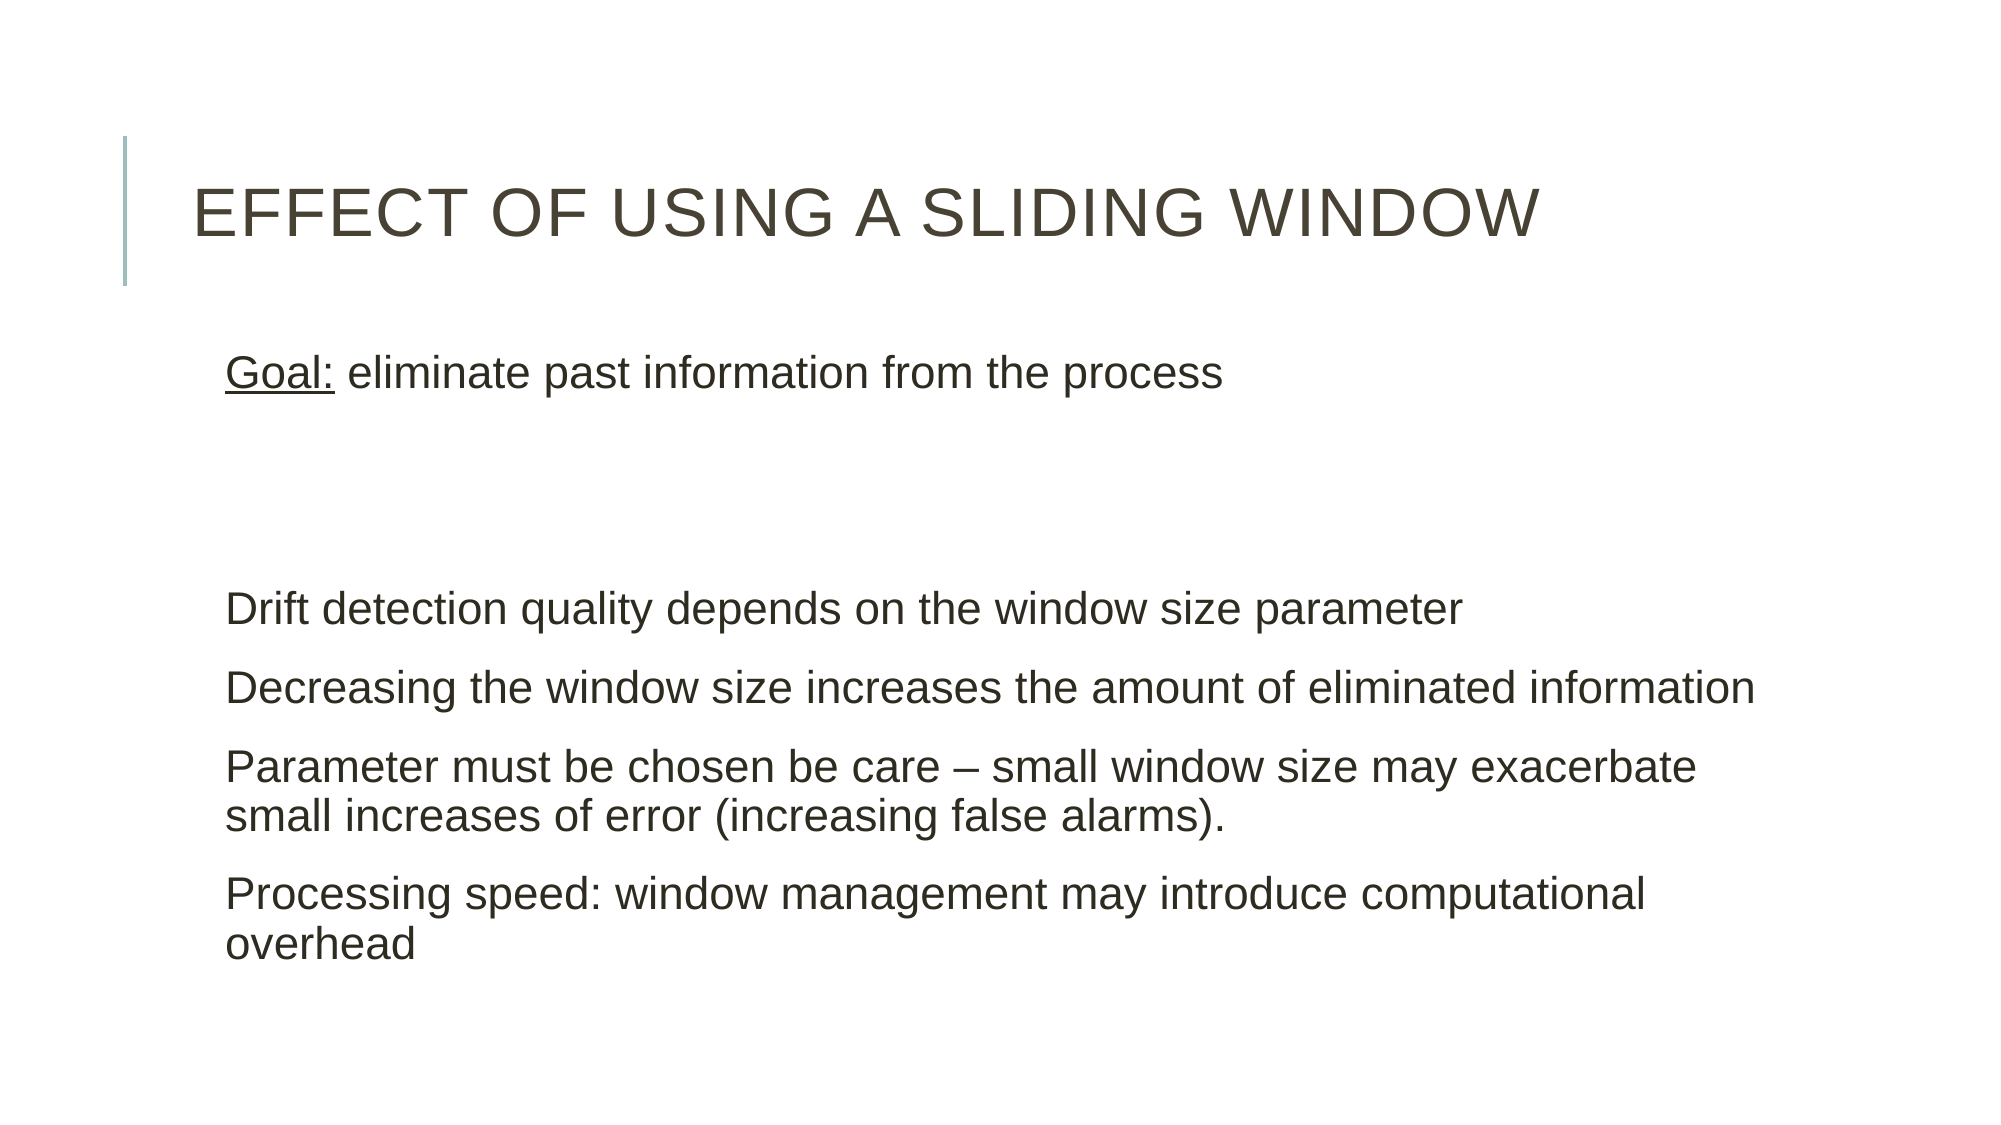

# Effect of USING A SLIDING WINDOW
Goal: eliminate past information from the process

Drift detection quality depends on the window size parameter
Decreasing the window size increases the amount of eliminated information
Parameter must be chosen be care – small window size may exacerbate small increases of error (increasing false alarms).
Processing speed: window management may introduce computational overhead